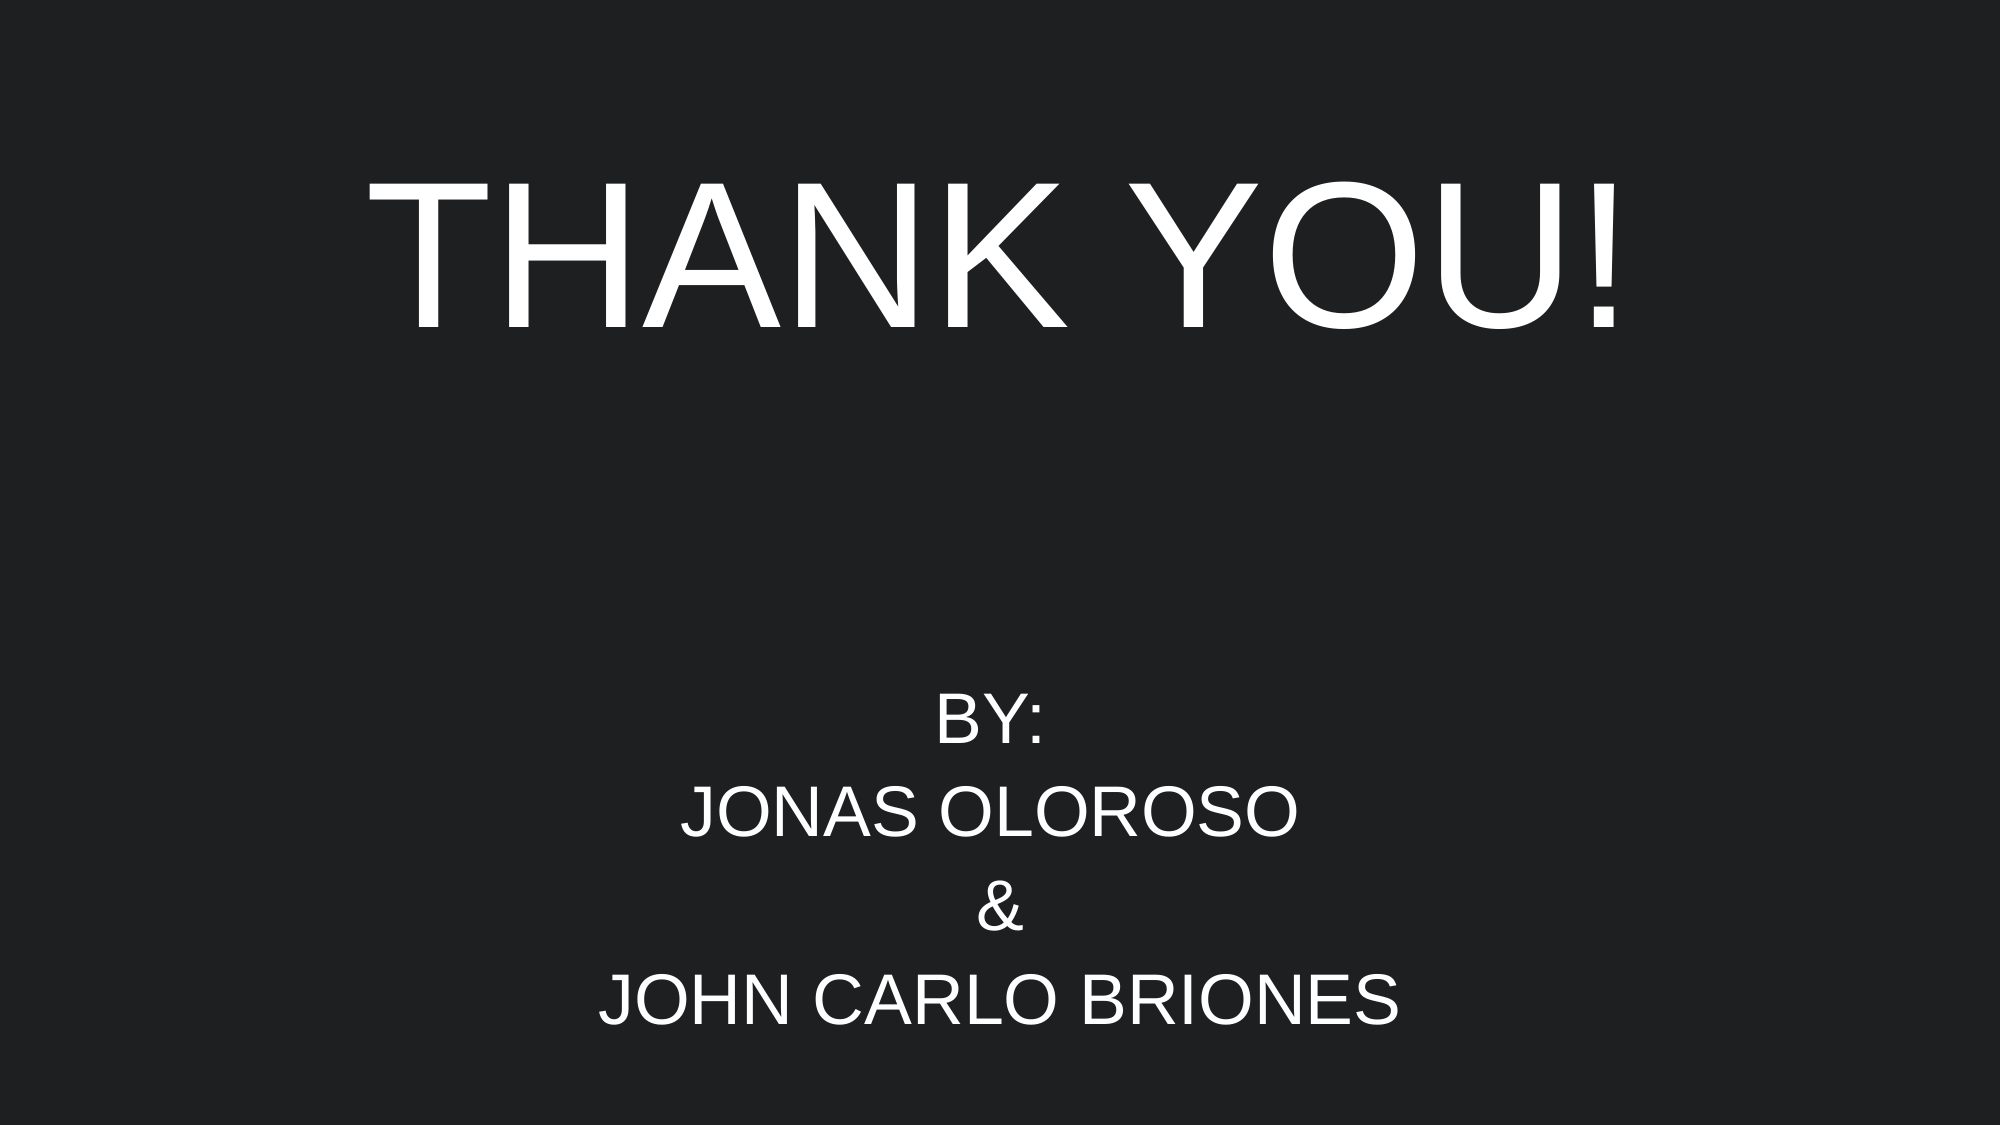

THANK YOU!

BY:
JONAS OLOROSO
&
JOHN CARLO BRIONES